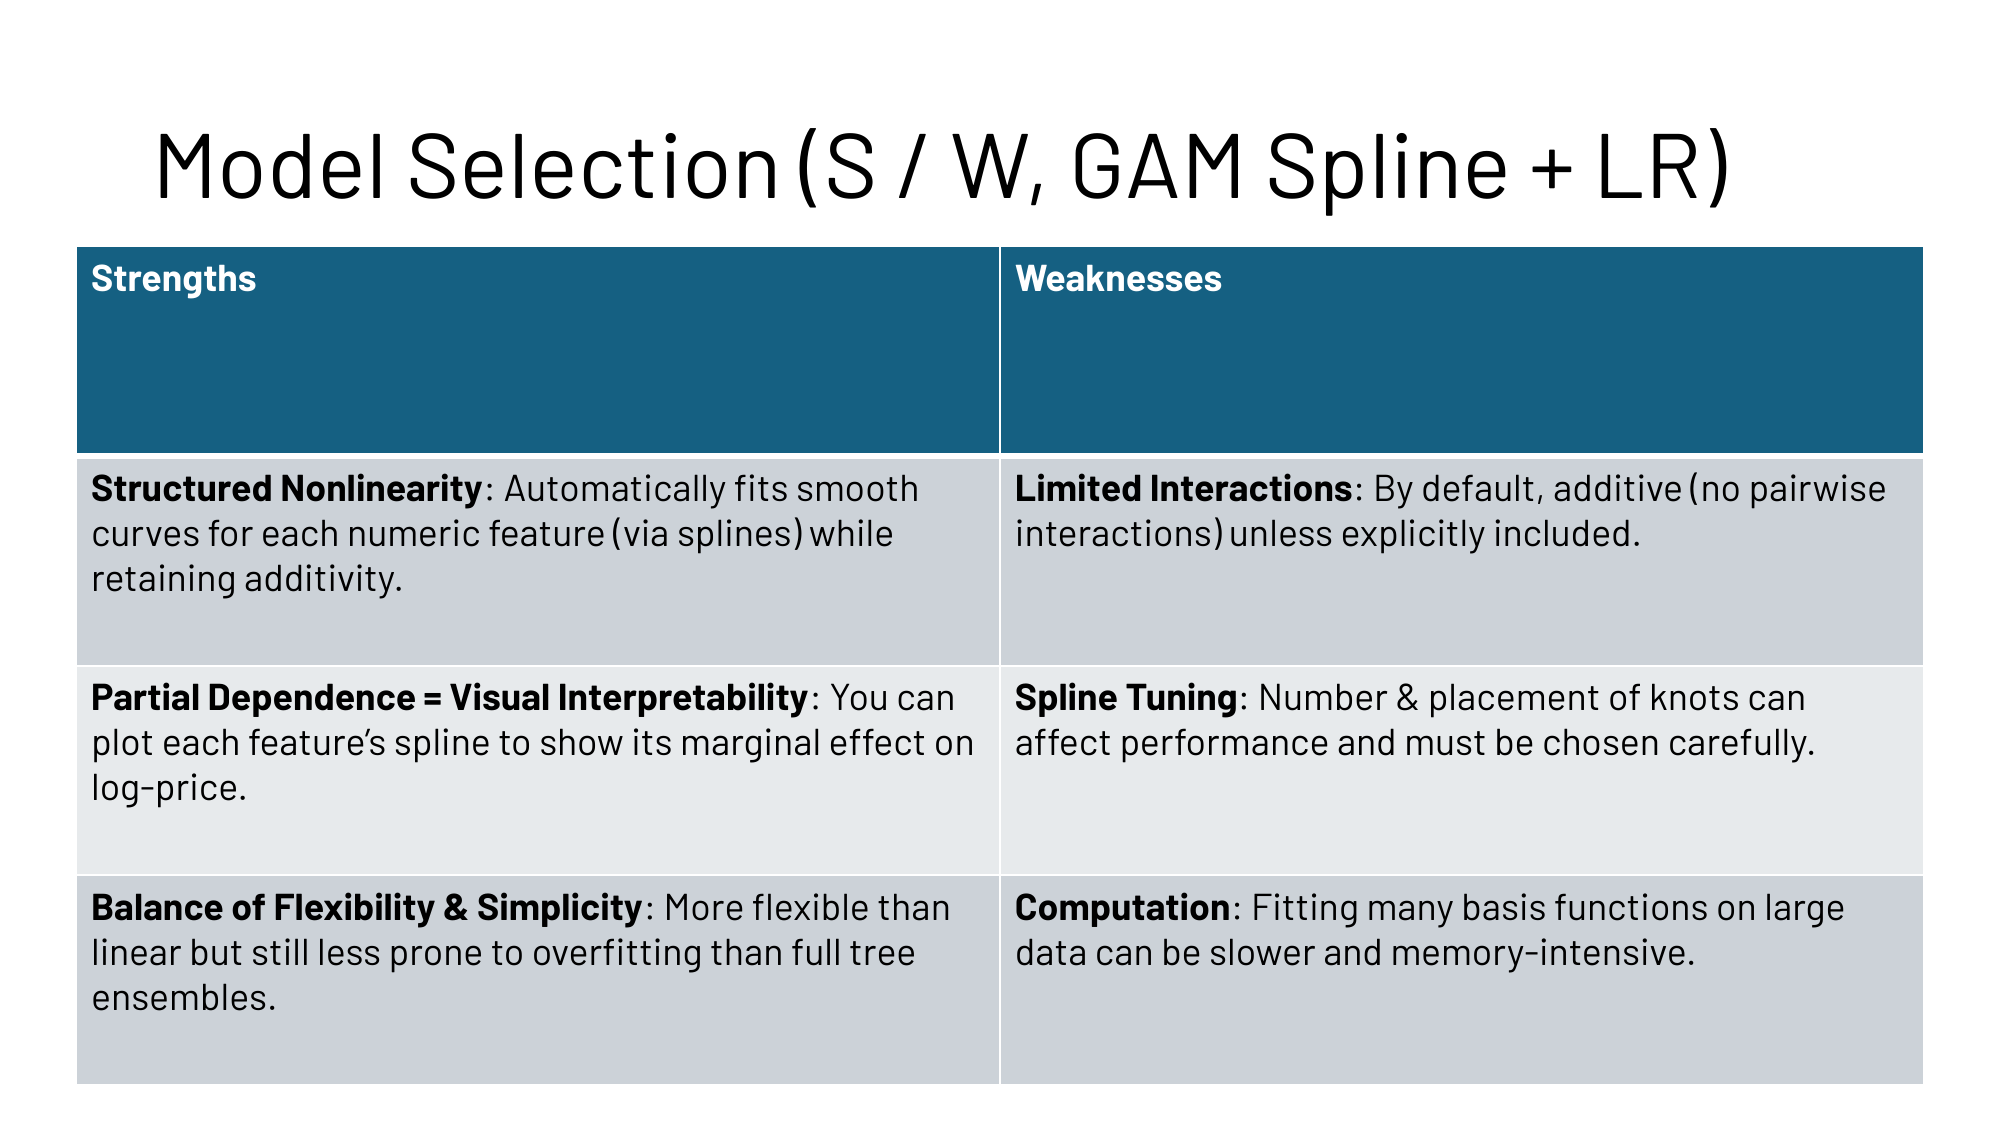

# Model Selection (S / W, GAM Spline + LR)
| Strengths | Weaknesses |
| --- | --- |
| Structured Nonlinearity: Automatically fits smooth curves for each numeric feature (via splines) while retaining additivity. | Limited Interactions: By default, additive (no pairwise interactions) unless explicitly included. |
| Partial Dependence = Visual Interpretability: You can plot each feature’s spline to show its marginal effect on log‐price. | Spline Tuning: Number & placement of knots can affect performance and must be chosen carefully. |
| Balance of Flexibility & Simplicity: More flexible than linear but still less prone to overfitting than full tree ensembles. | Computation: Fitting many basis functions on large data can be slower and memory‐intensive. |